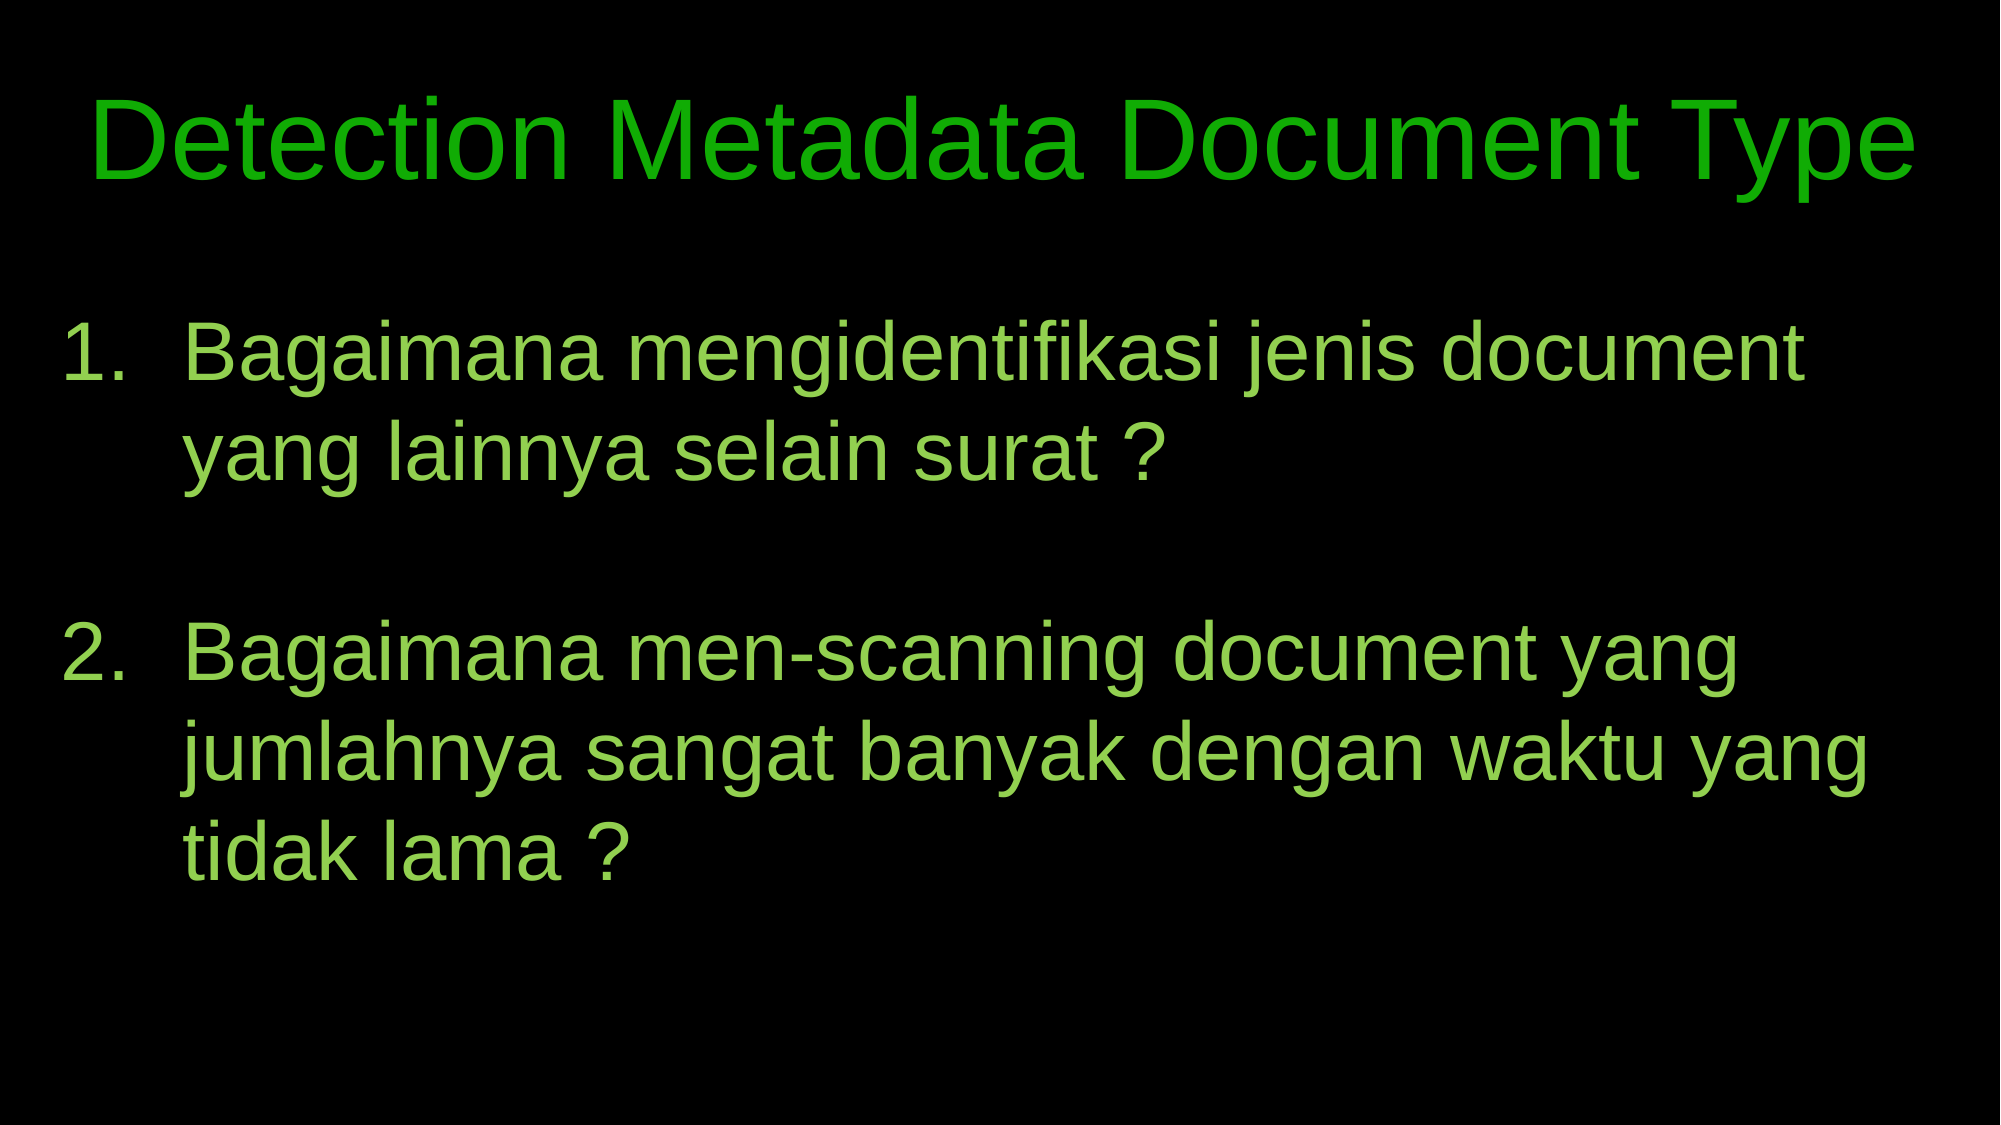

# Detection Metadata Document Type
Bagaimana mengidentifikasi jenis document yang lainnya selain surat ?

Bagaimana men-scanning document yang jumlahnya sangat banyak dengan waktu yang tidak lama ?